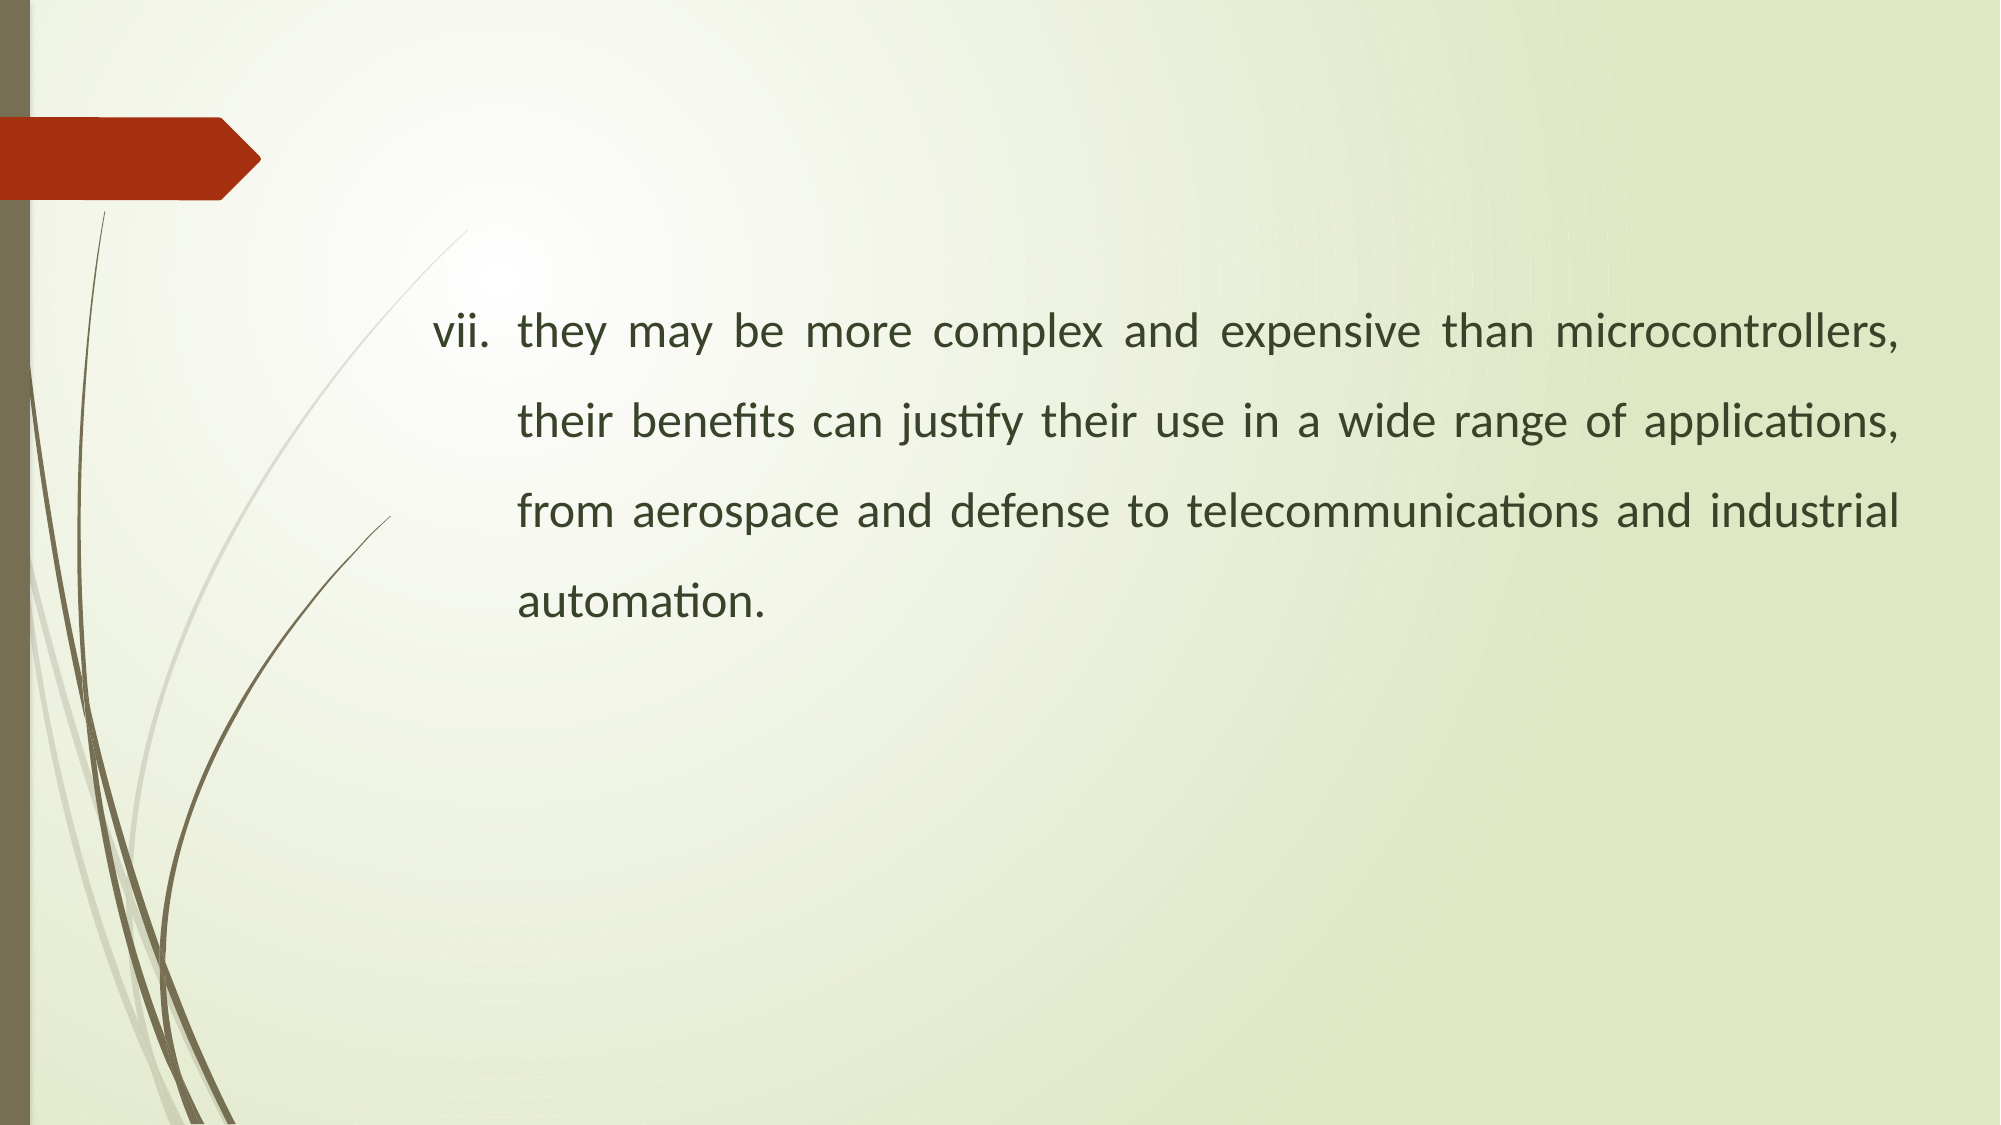

they may be more complex and expensive than microcontrollers, their benefits can justify their use in a wide range of applications, from aerospace and defense to telecommunications and industrial automation.